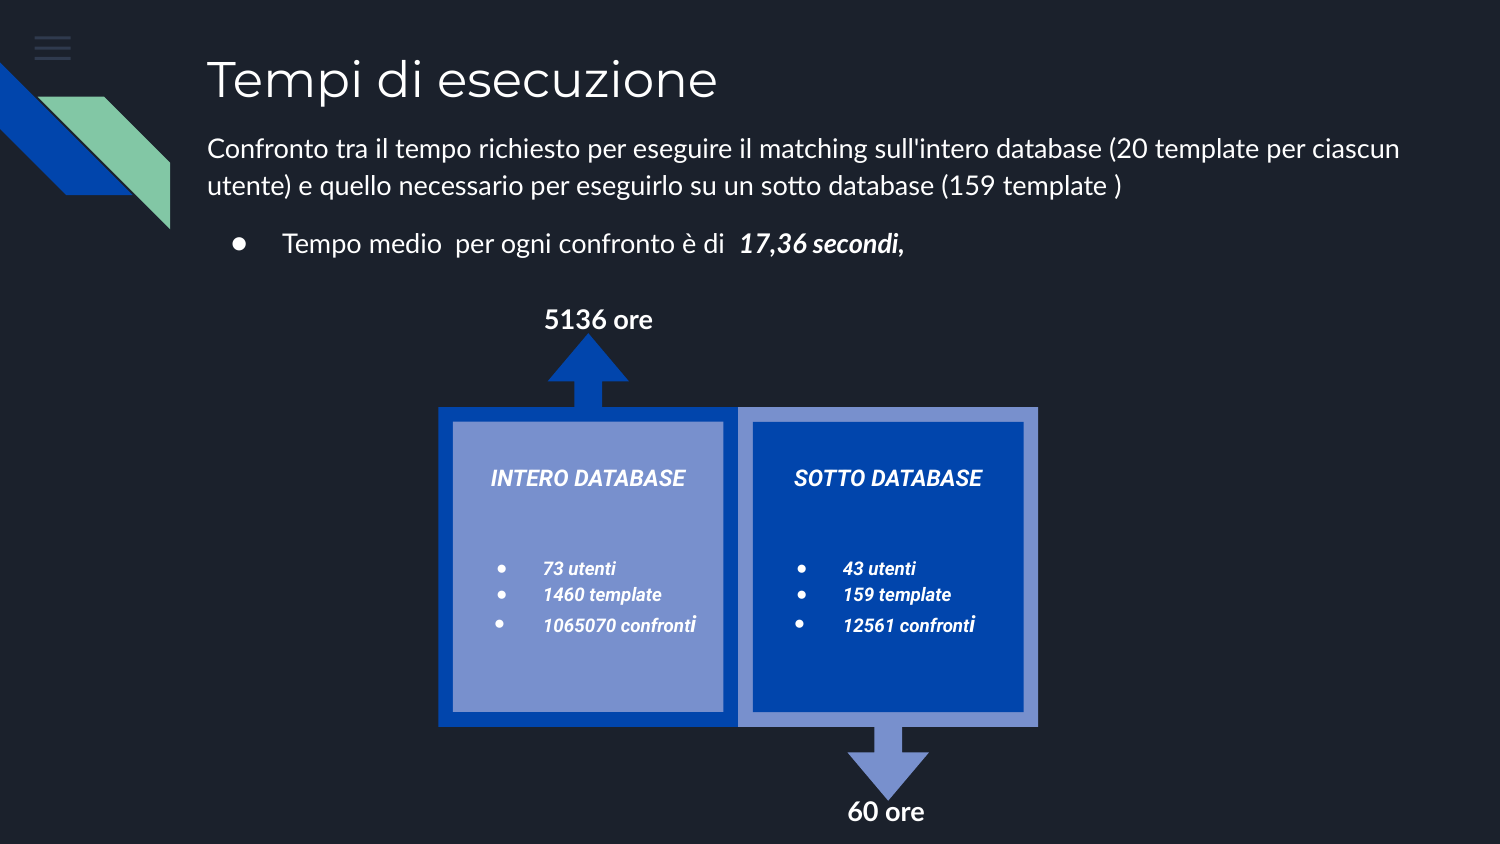

# Tempi di esecuzione
Confronto tra il tempo richiesto per eseguire il matching sull'intero database (20 template per ciascun utente) e quello necessario per eseguirlo su un sotto database (159 template )
Tempo medio  per ogni confronto è di  17,36 secondi,

5136 ore

INTERO DATABASE

73 utenti
1460 template
1065070 confronti

SOTTO DATABASE

43 utenti
159 template
12561 confronti

Lorem ipsum
Dolor nec
60 ore